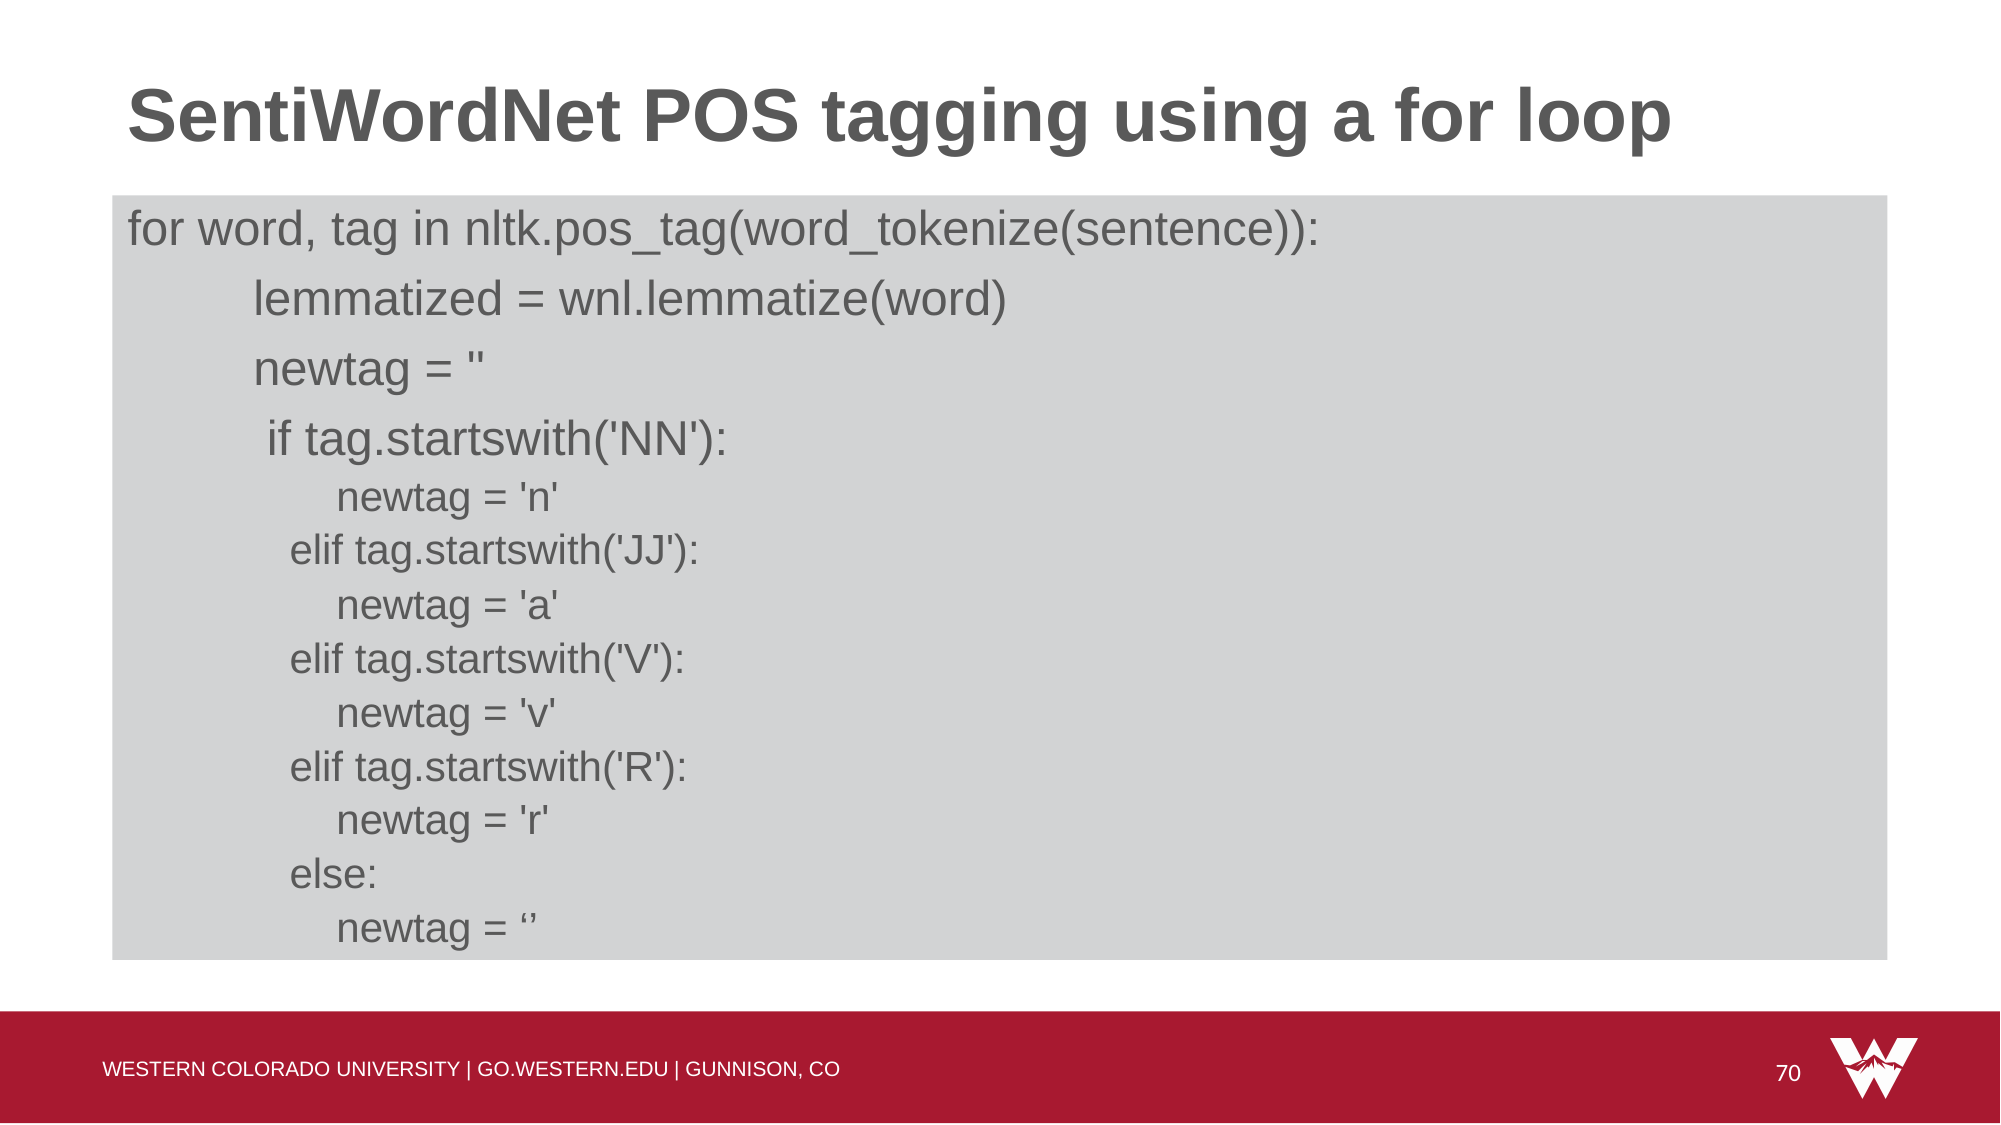

# SentiWordNet POS tagging using a for loop
for word, tag in nltk.pos_tag(word_tokenize(sentence)):
	lemmatized = wnl.lemmatize(word)
	newtag = ''
	 if tag.startswith('NN'):
            newtag = 'n'
        elif tag.startswith('JJ'):
            newtag = 'a'
        elif tag.startswith('V'):
            newtag = 'v'
        elif tag.startswith('R'):
            newtag = 'r'
        else:
            newtag = ‘’

70